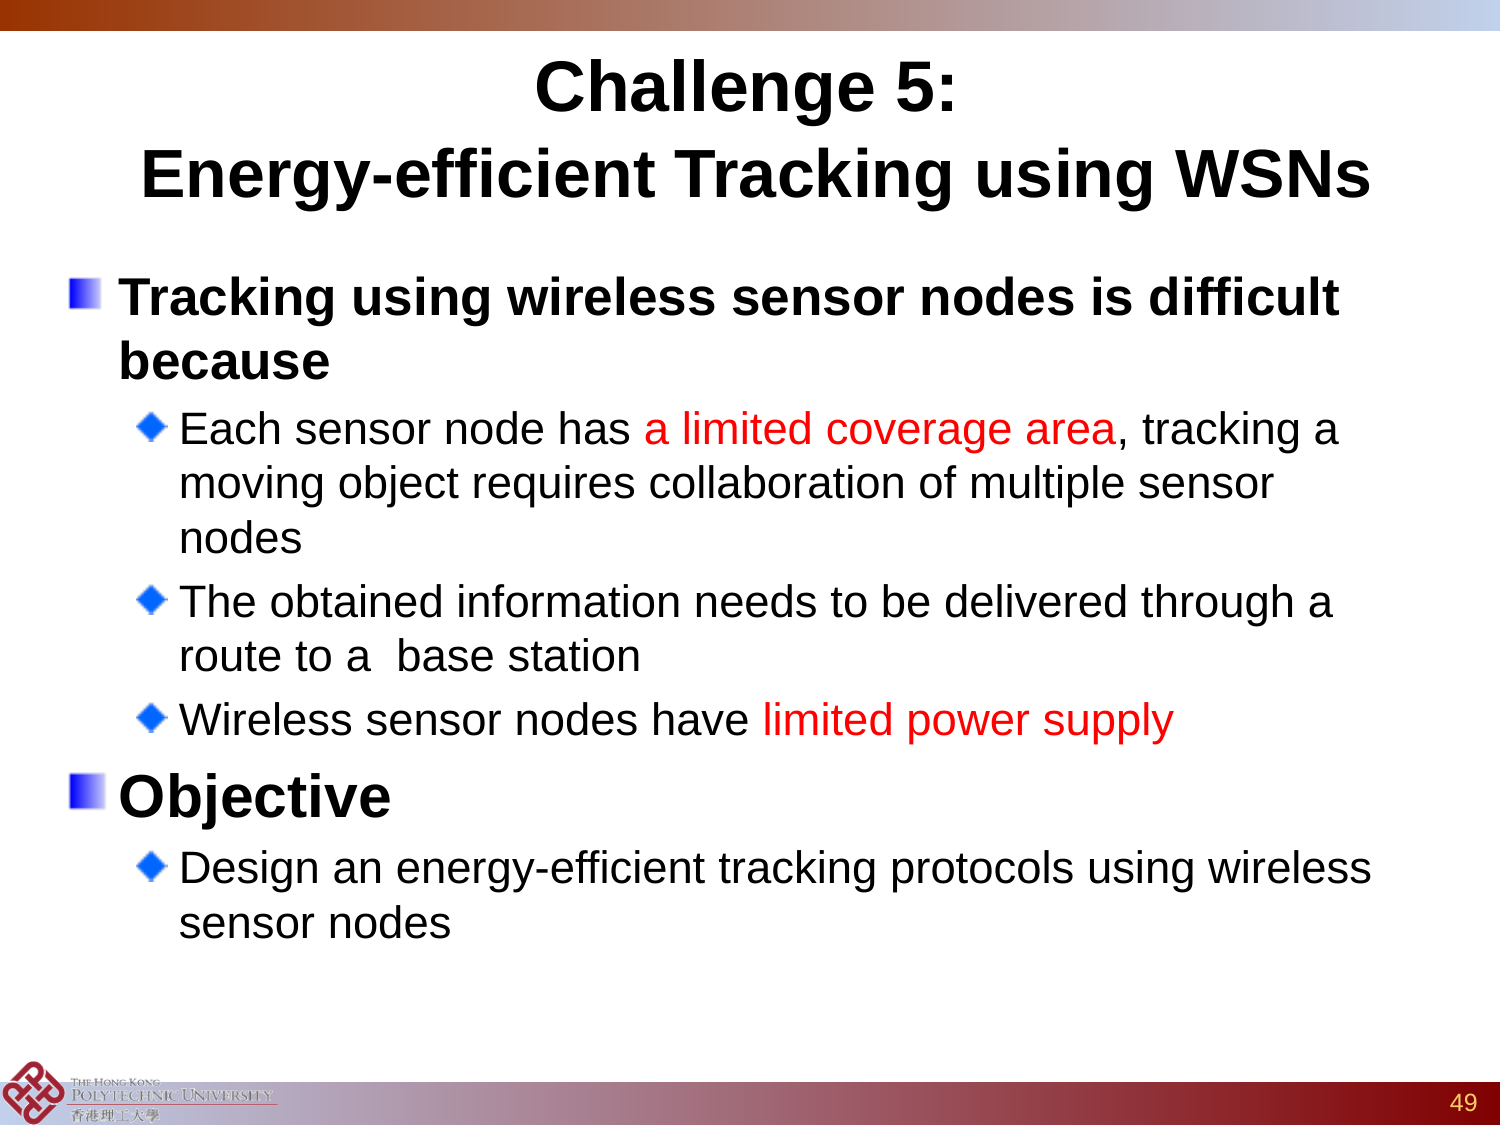

Challenge 5:
 Energy-efficient Tracking using WSNs
Tracking using wireless sensor nodes is difficult because
Each sensor node has a limited coverage area, tracking a moving object requires collaboration of multiple sensor nodes
The obtained information needs to be delivered through a route to a  base station
Wireless sensor nodes have limited power supply
Objective
Design an energy-efficient tracking protocols using wireless sensor nodes